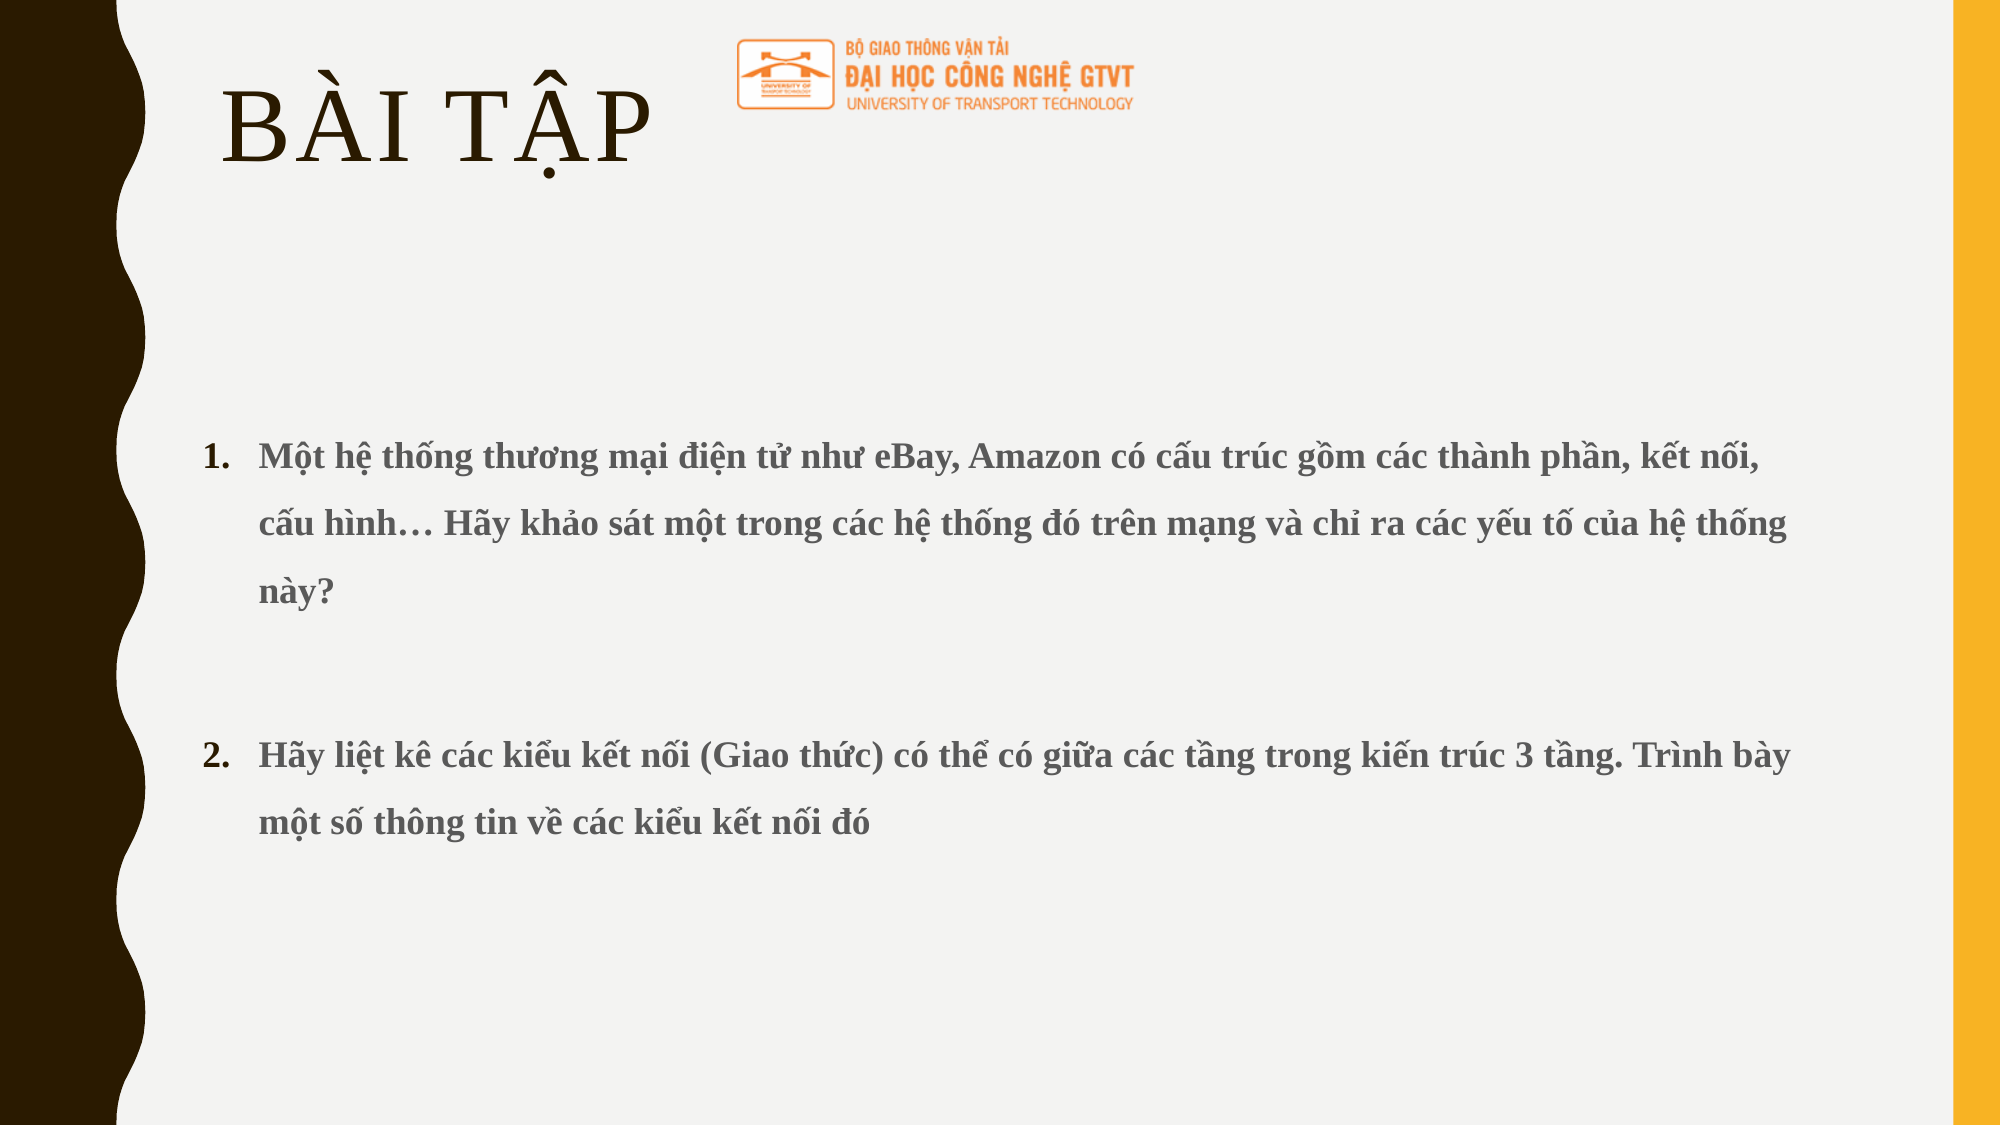

# Bài tập
Một hệ thống thương mại điện tử như eBay, Amazon có cấu trúc gồm các thành phần, kết nối, cấu hình… Hãy khảo sát một trong các hệ thống đó trên mạng và chỉ ra các yếu tố của hệ thống này?

Hãy liệt kê các kiểu kết nối (Giao thức) có thể có giữa các tầng trong kiến trúc 3 tầng. Trình bày một số thông tin về các kiểu kết nối đó